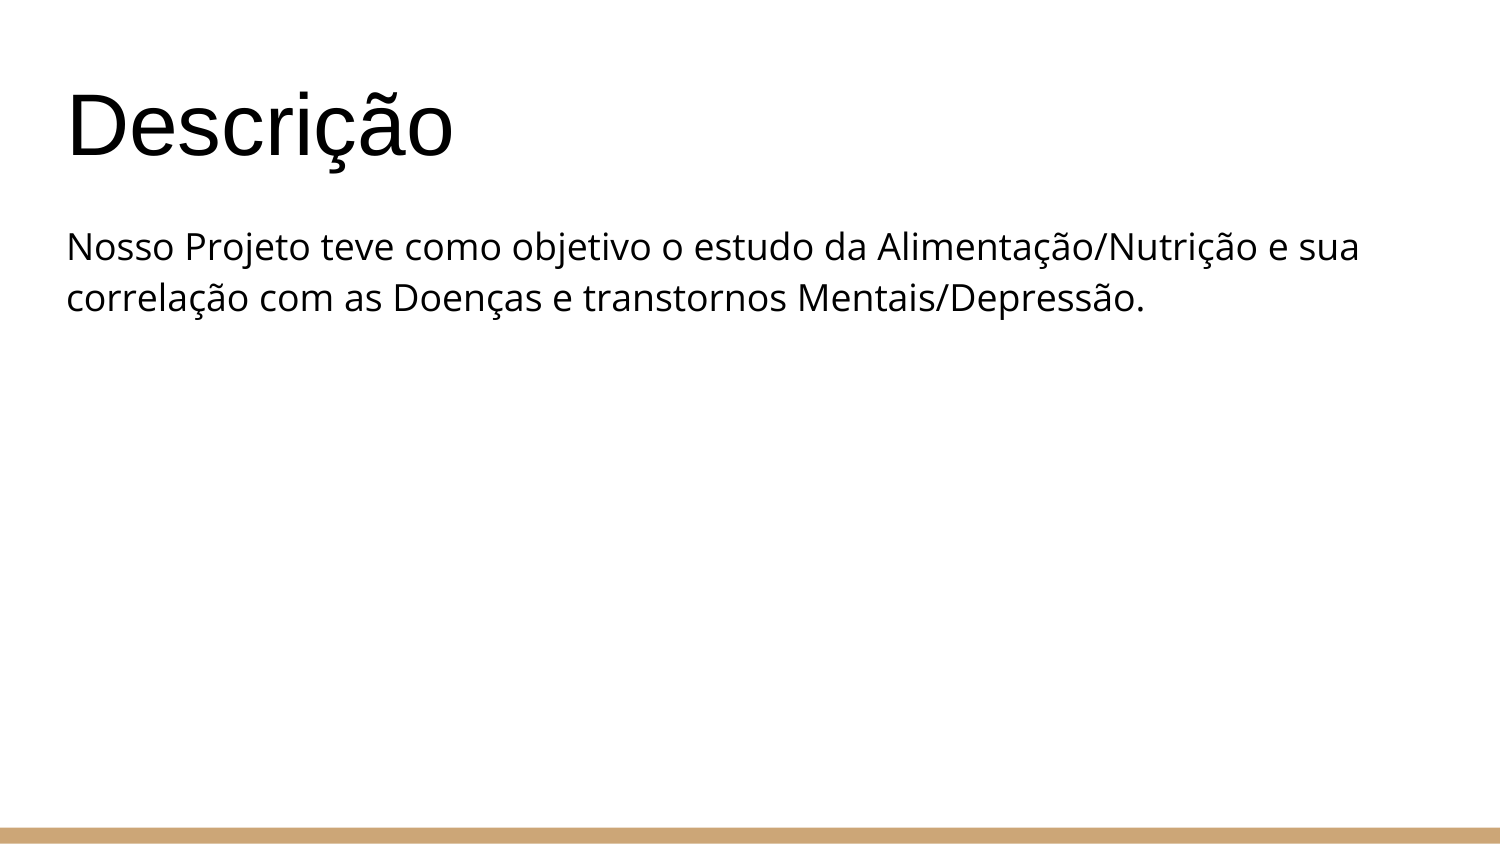

# Descrição
Nosso Projeto teve como objetivo o estudo da Alimentação/Nutrição e sua correlação com as Doenças e transtornos Mentais/Depressão.